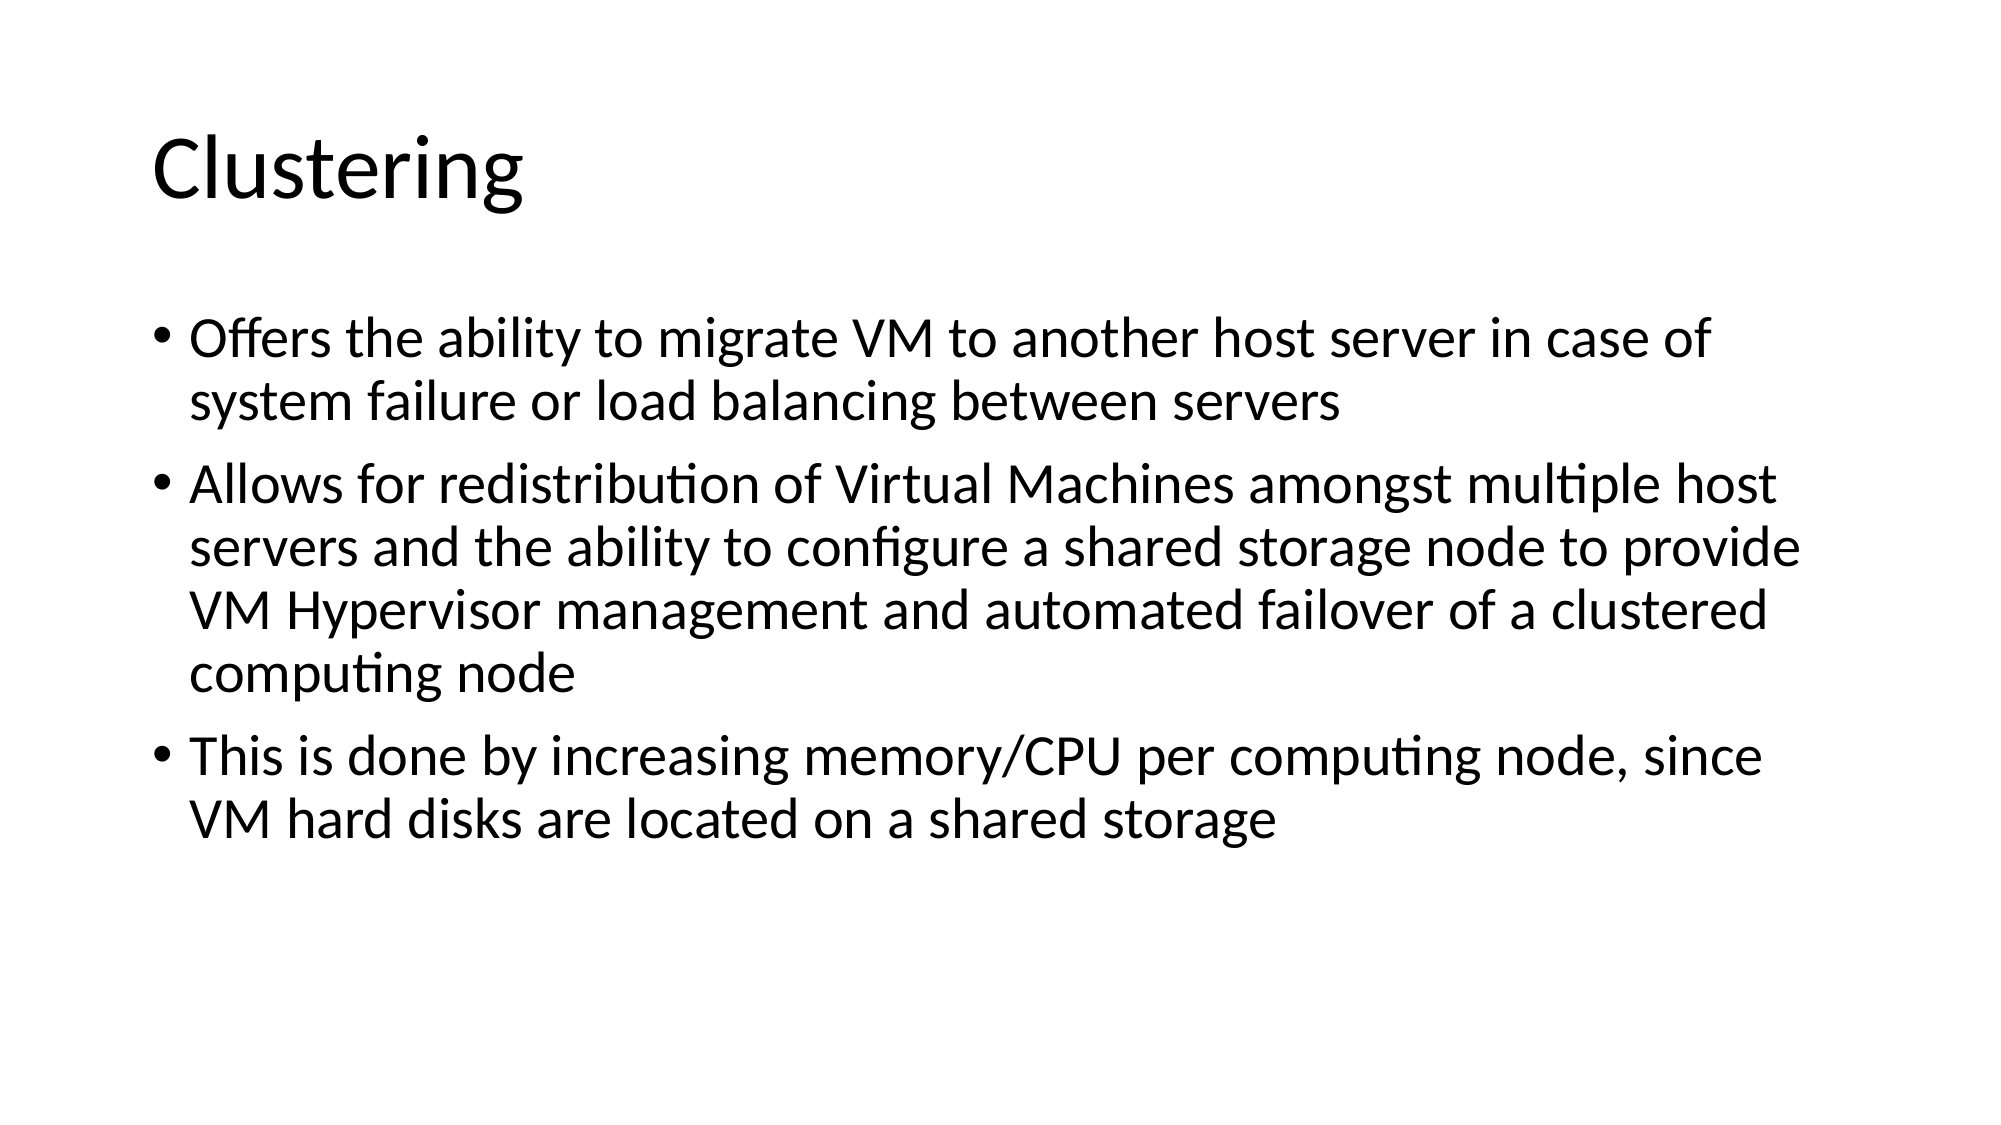

# Clustering
Offers the ability to migrate VM to another host server in case of system failure or load balancing between servers
Allows for redistribution of Virtual Machines amongst multiple host servers and the ability to configure a shared storage node to provide VM Hypervisor management and automated failover of a clustered computing node
This is done by increasing memory/CPU per computing node, since VM hard disks are located on a shared storage